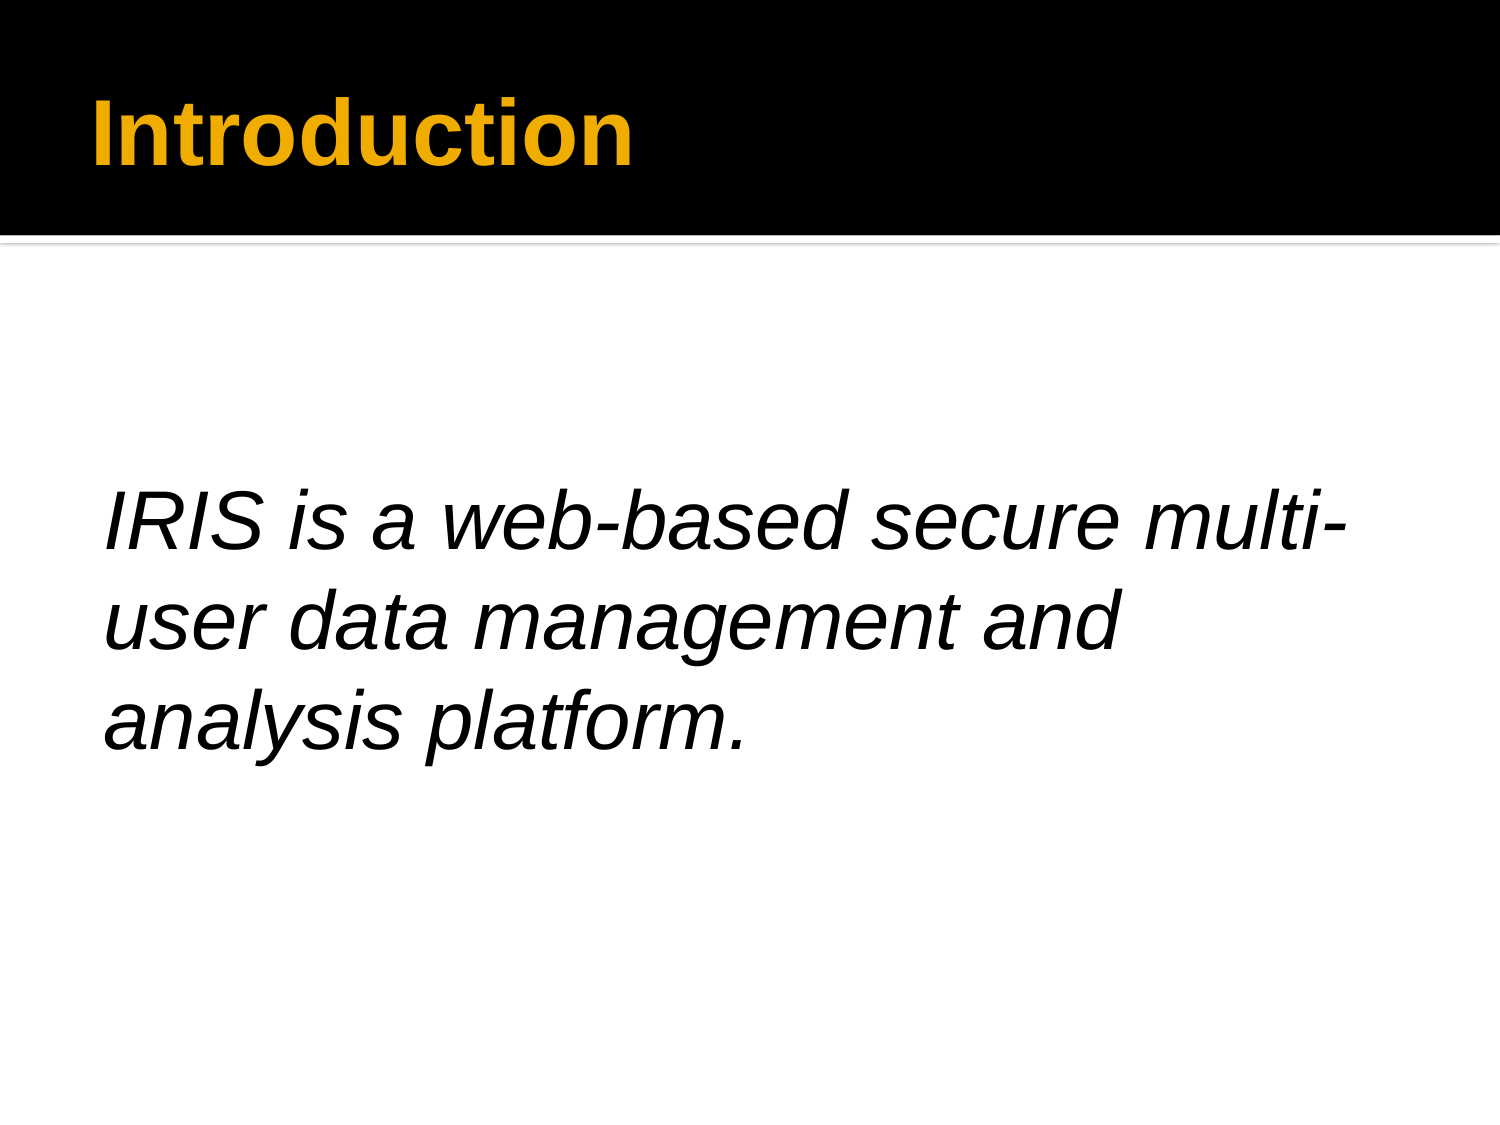

# Introduction

IRIS is a web-based secure multi-user data management and analysis platform.